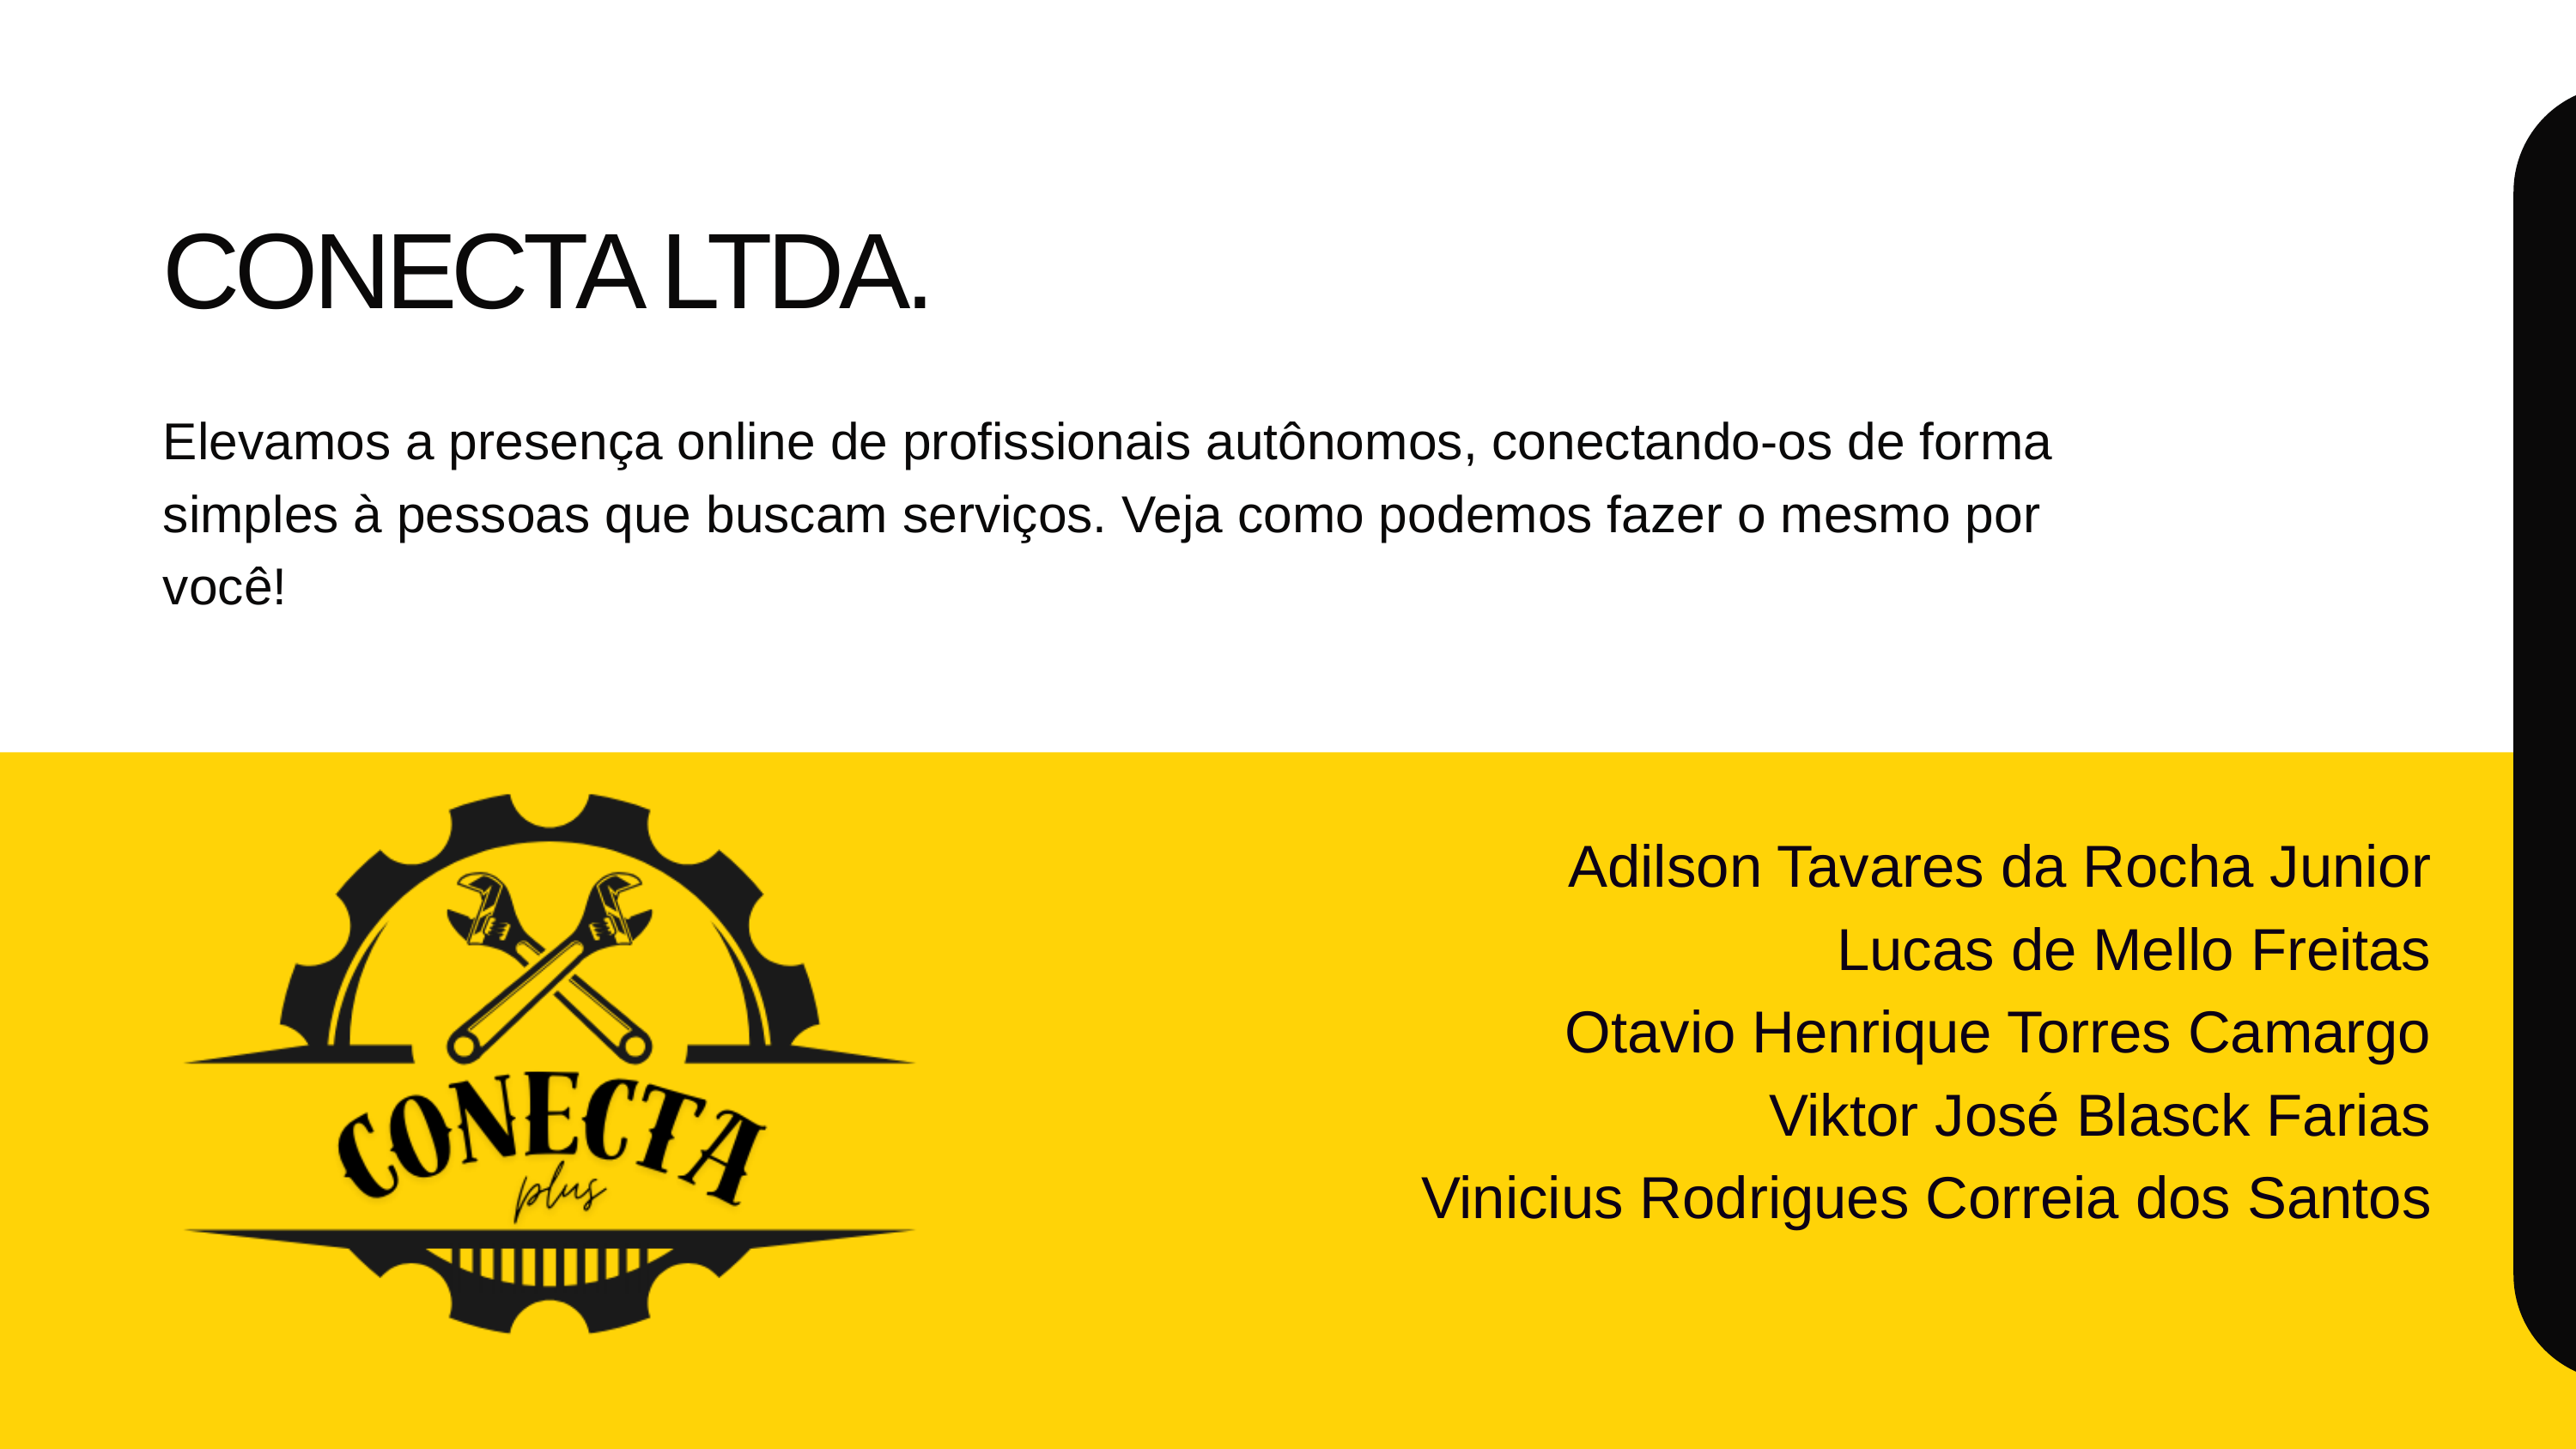

CONECTA LTDA.
Elevamos a presença online de profissionais autônomos, conectando-os de forma simples à pessoas que buscam serviços. Veja como podemos fazer o mesmo por você!

Adilson Tavares da Rocha Junior
Lucas de Mello Freitas
Otavio Henrique Torres Camargo
Viktor José Blasck Farias
Vinicius Rodrigues Correia dos Santos